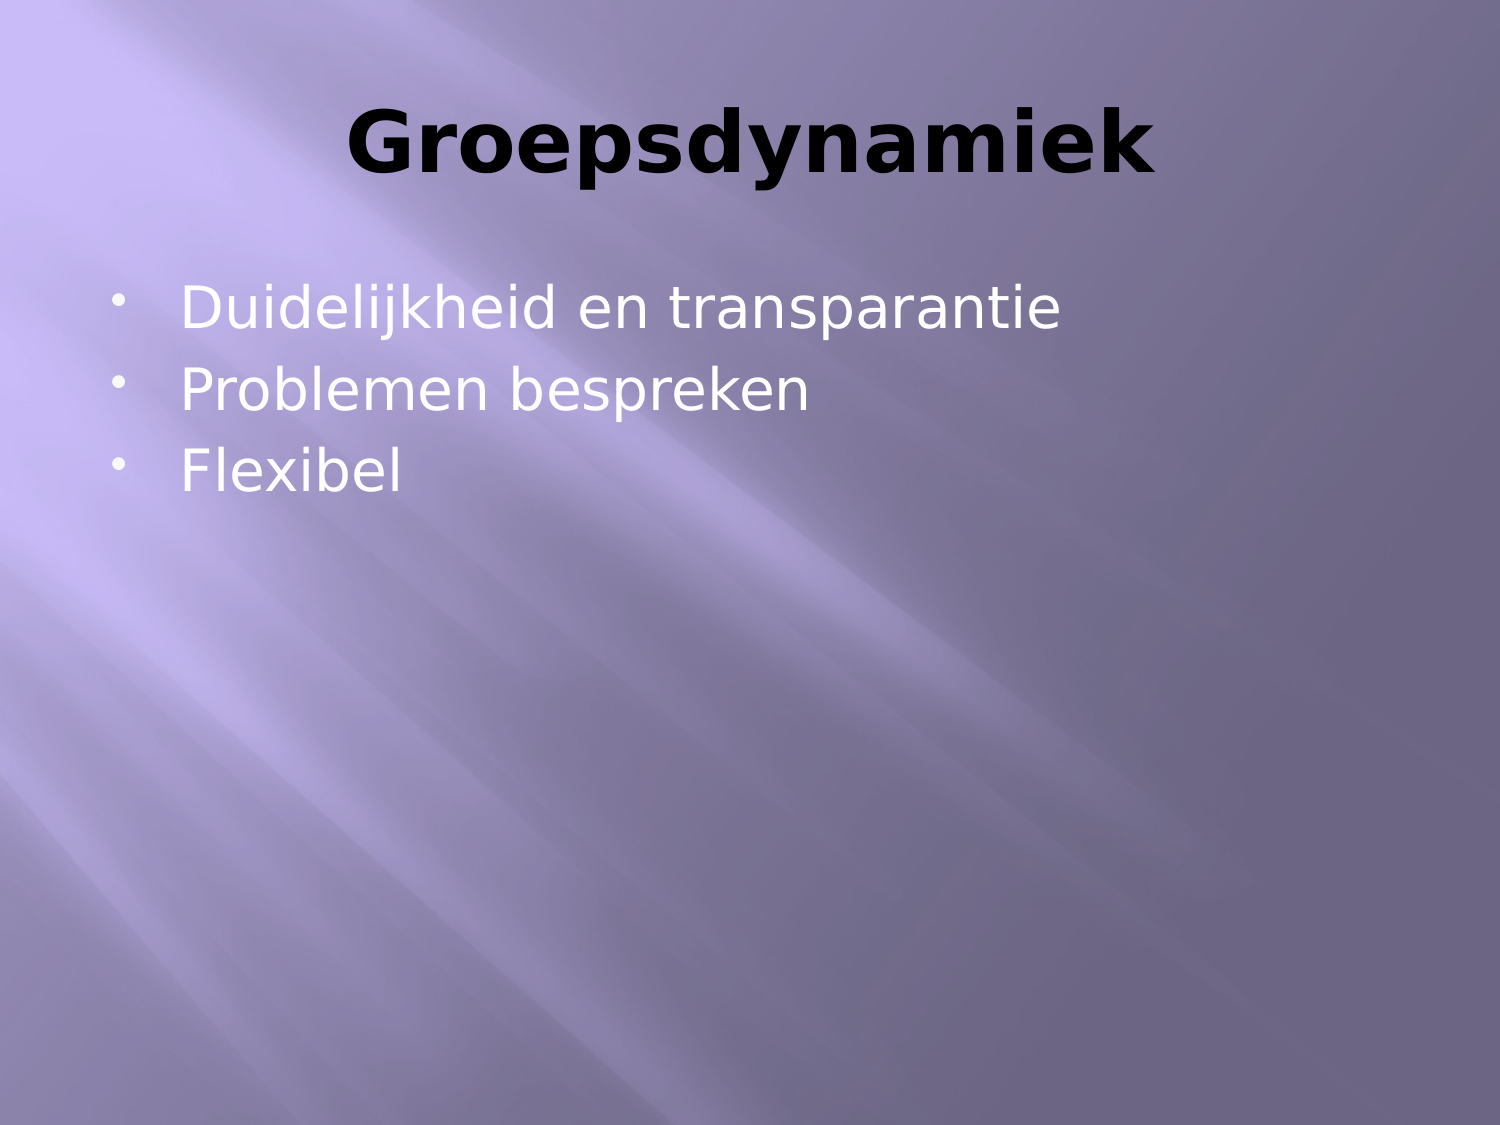

# Groepsdynamiek
Duidelijkheid en transparantie
Problemen bespreken
Flexibel